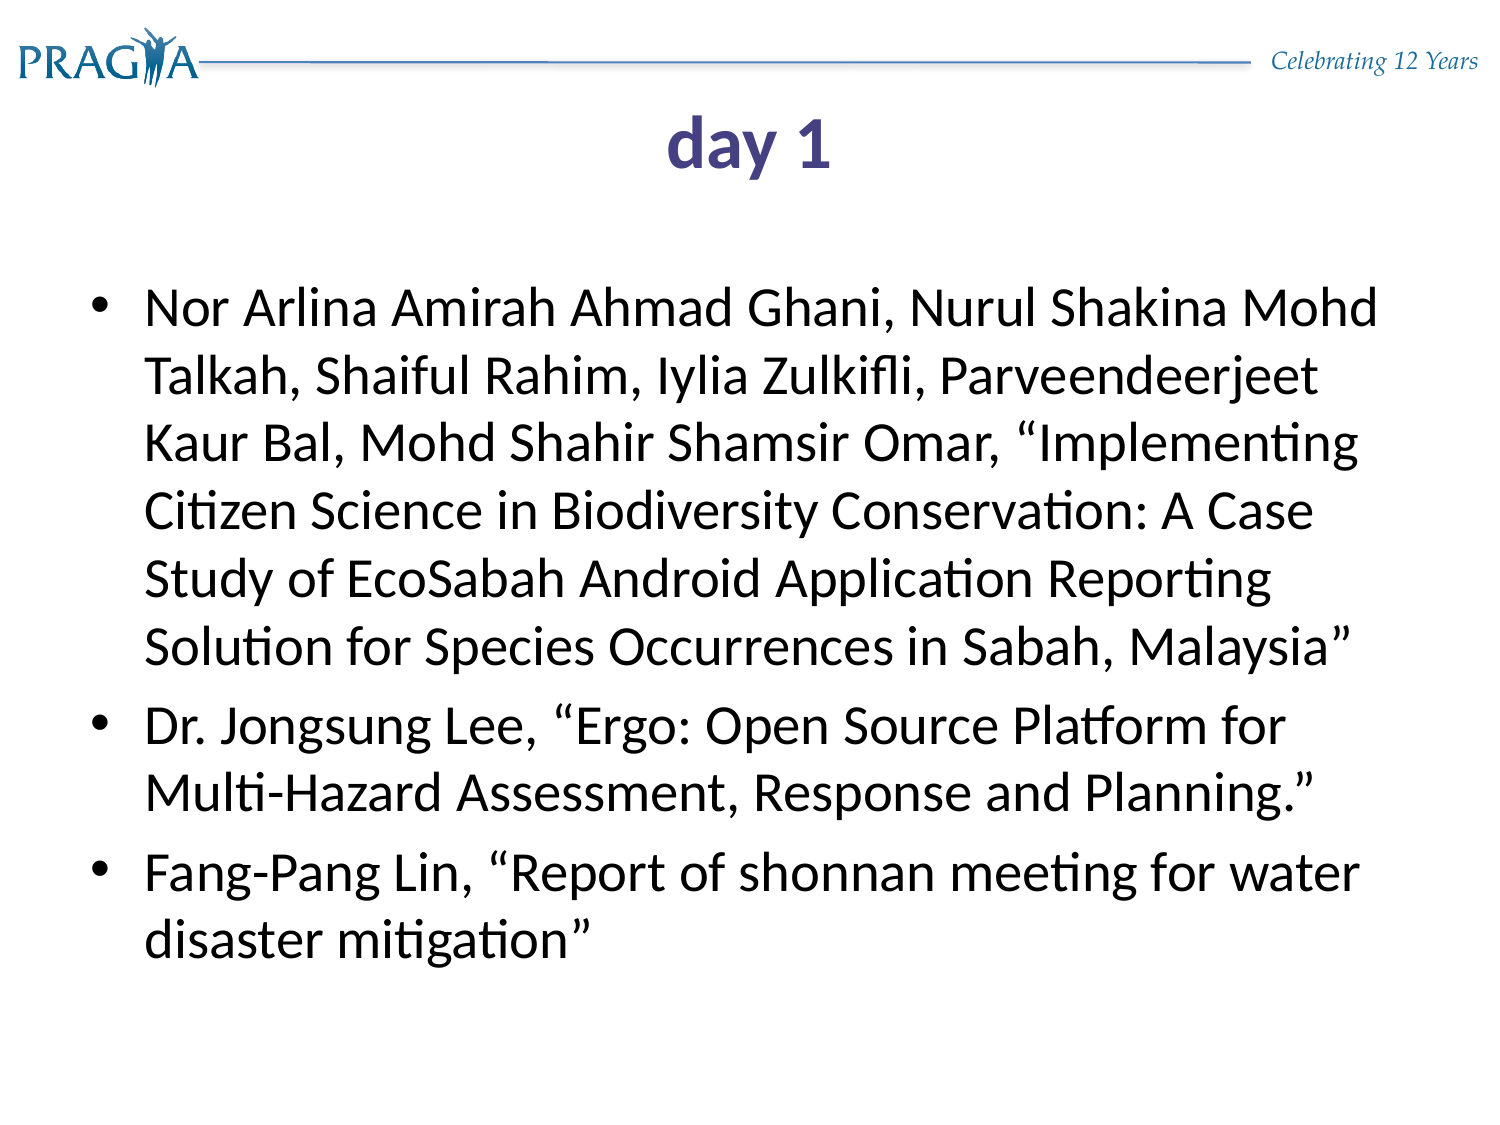

# day 1
Nor Arlina Amirah Ahmad Ghani, Nurul Shakina Mohd Talkah, Shaiful Rahim, Iylia Zulkifli, Parveendeerjeet Kaur Bal, Mohd Shahir Shamsir Omar, “Implementing Citizen Science in Biodiversity Conservation: A Case Study of EcoSabah Android Application Reporting Solution for Species Occurrences in Sabah, Malaysia”
Dr. Jongsung Lee, “Ergo: Open Source Platform for Multi-Hazard Assessment, Response and Planning.”
Fang-Pang Lin, “Report of shonnan meeting for water  disaster mitigation”